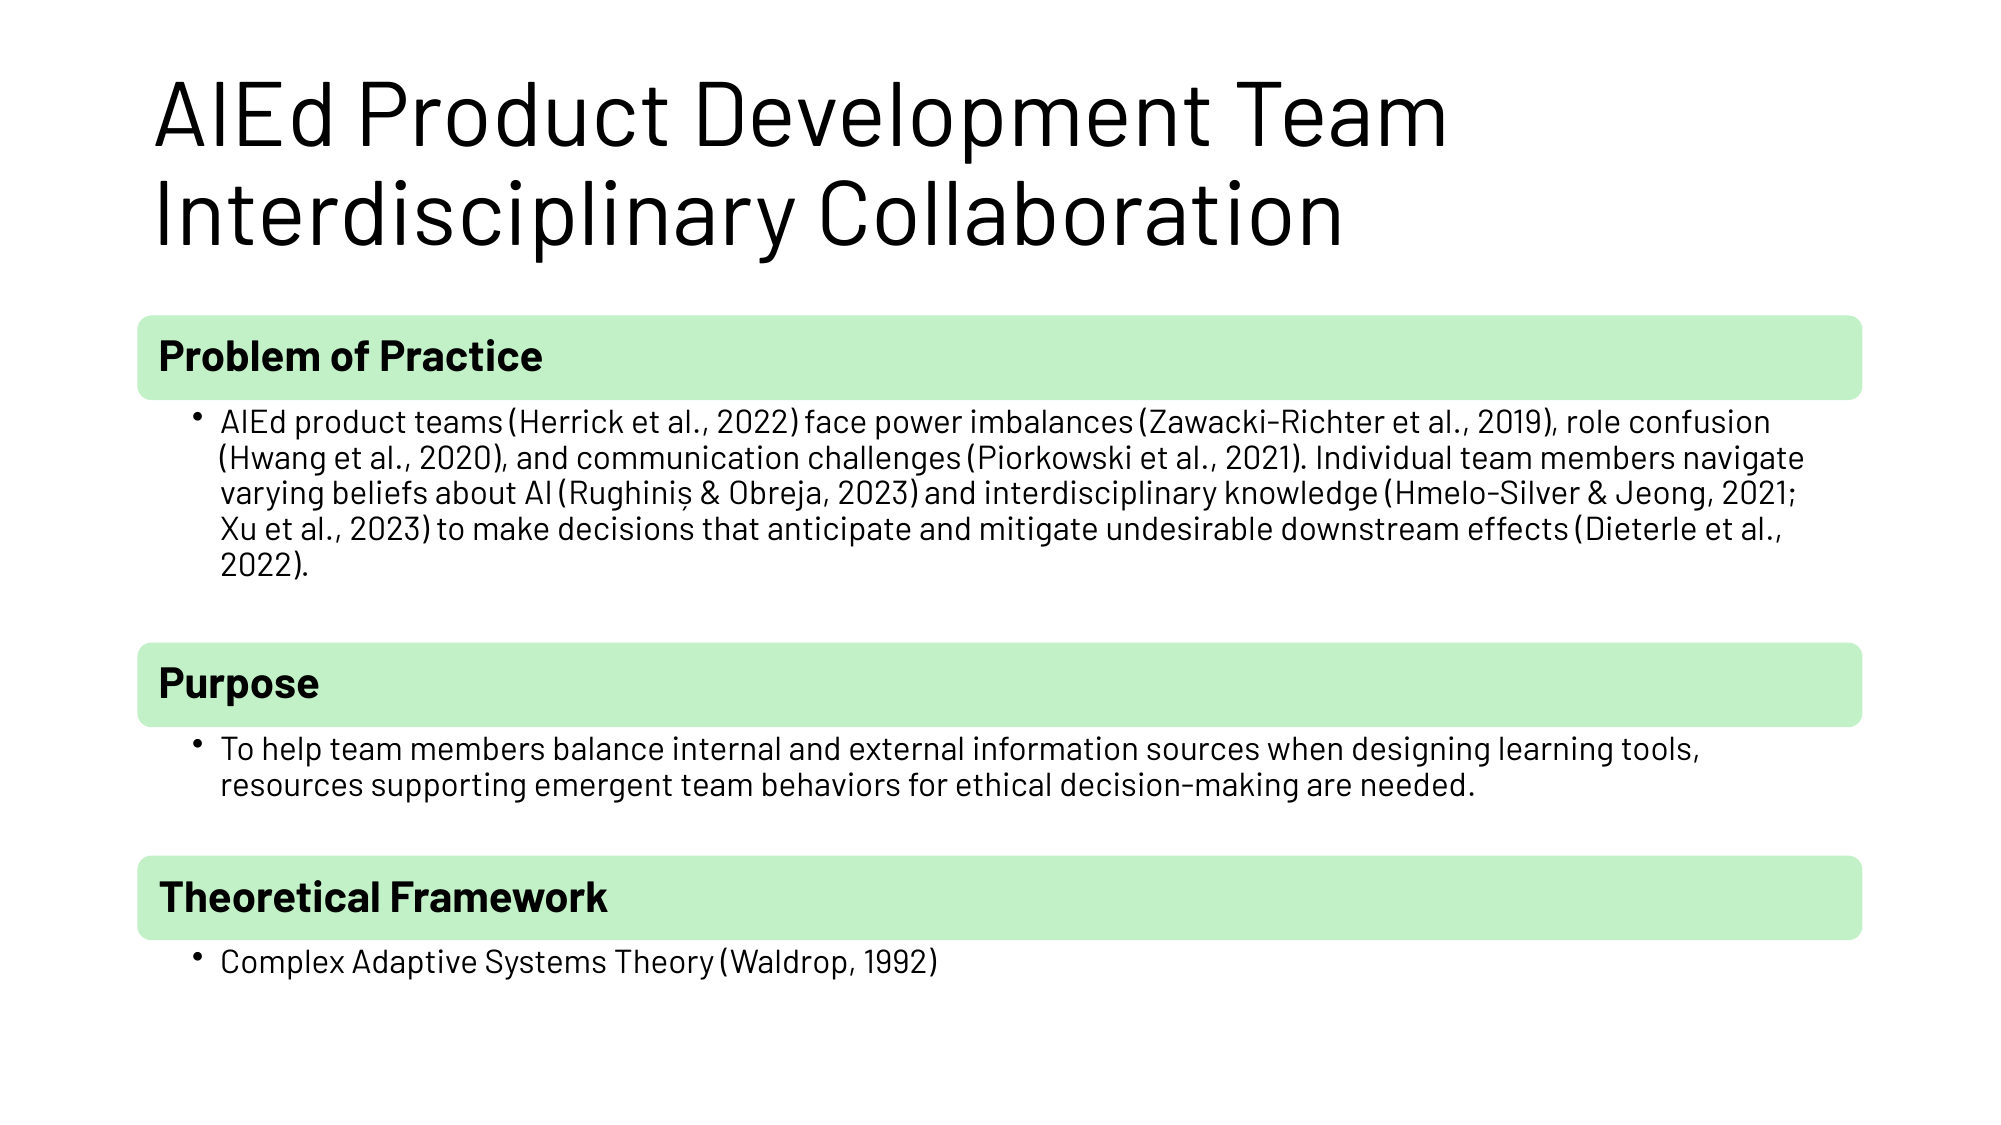

# AIEd Product Development Team Interdisciplinary Collaboration
Problem of Practice
AIEd product teams (Herrick et al., 2022) face power imbalances (Zawacki-Richter et al., 2019), role confusion (Hwang et al., 2020), and communication challenges (Piorkowski et al., 2021). Individual team members navigate varying beliefs about AI (Rughiniș & Obreja, 2023) and interdisciplinary knowledge (Hmelo-Silver & Jeong, 2021; Xu et al., 2023) to make decisions that anticipate and mitigate undesirable downstream effects (Dieterle et al., 2022).

Purpose
To help team members balance internal and external information sources when designing learning tools, resources supporting emergent team behaviors for ethical decision-making are needed.

Theoretical Framework
Complex Adaptive Systems Theory (Waldrop, 1992)